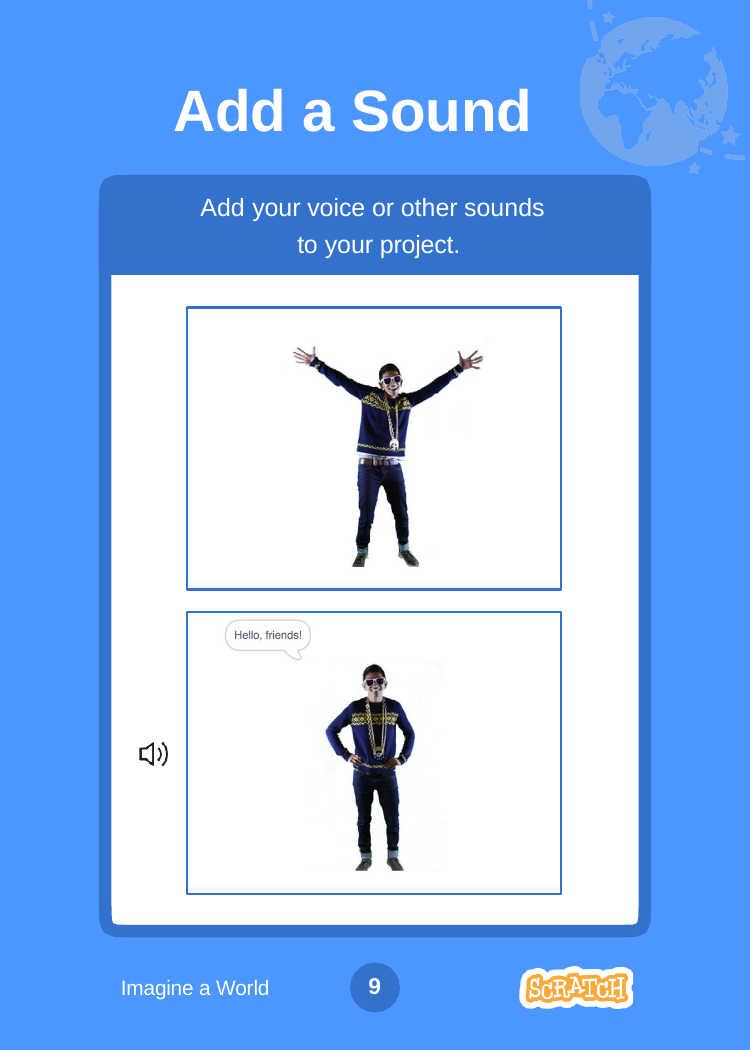

# Add a Sound

Add your voice or other sounds  to your project.

9
Imagine a World
DanceDance  PPararty!ty!